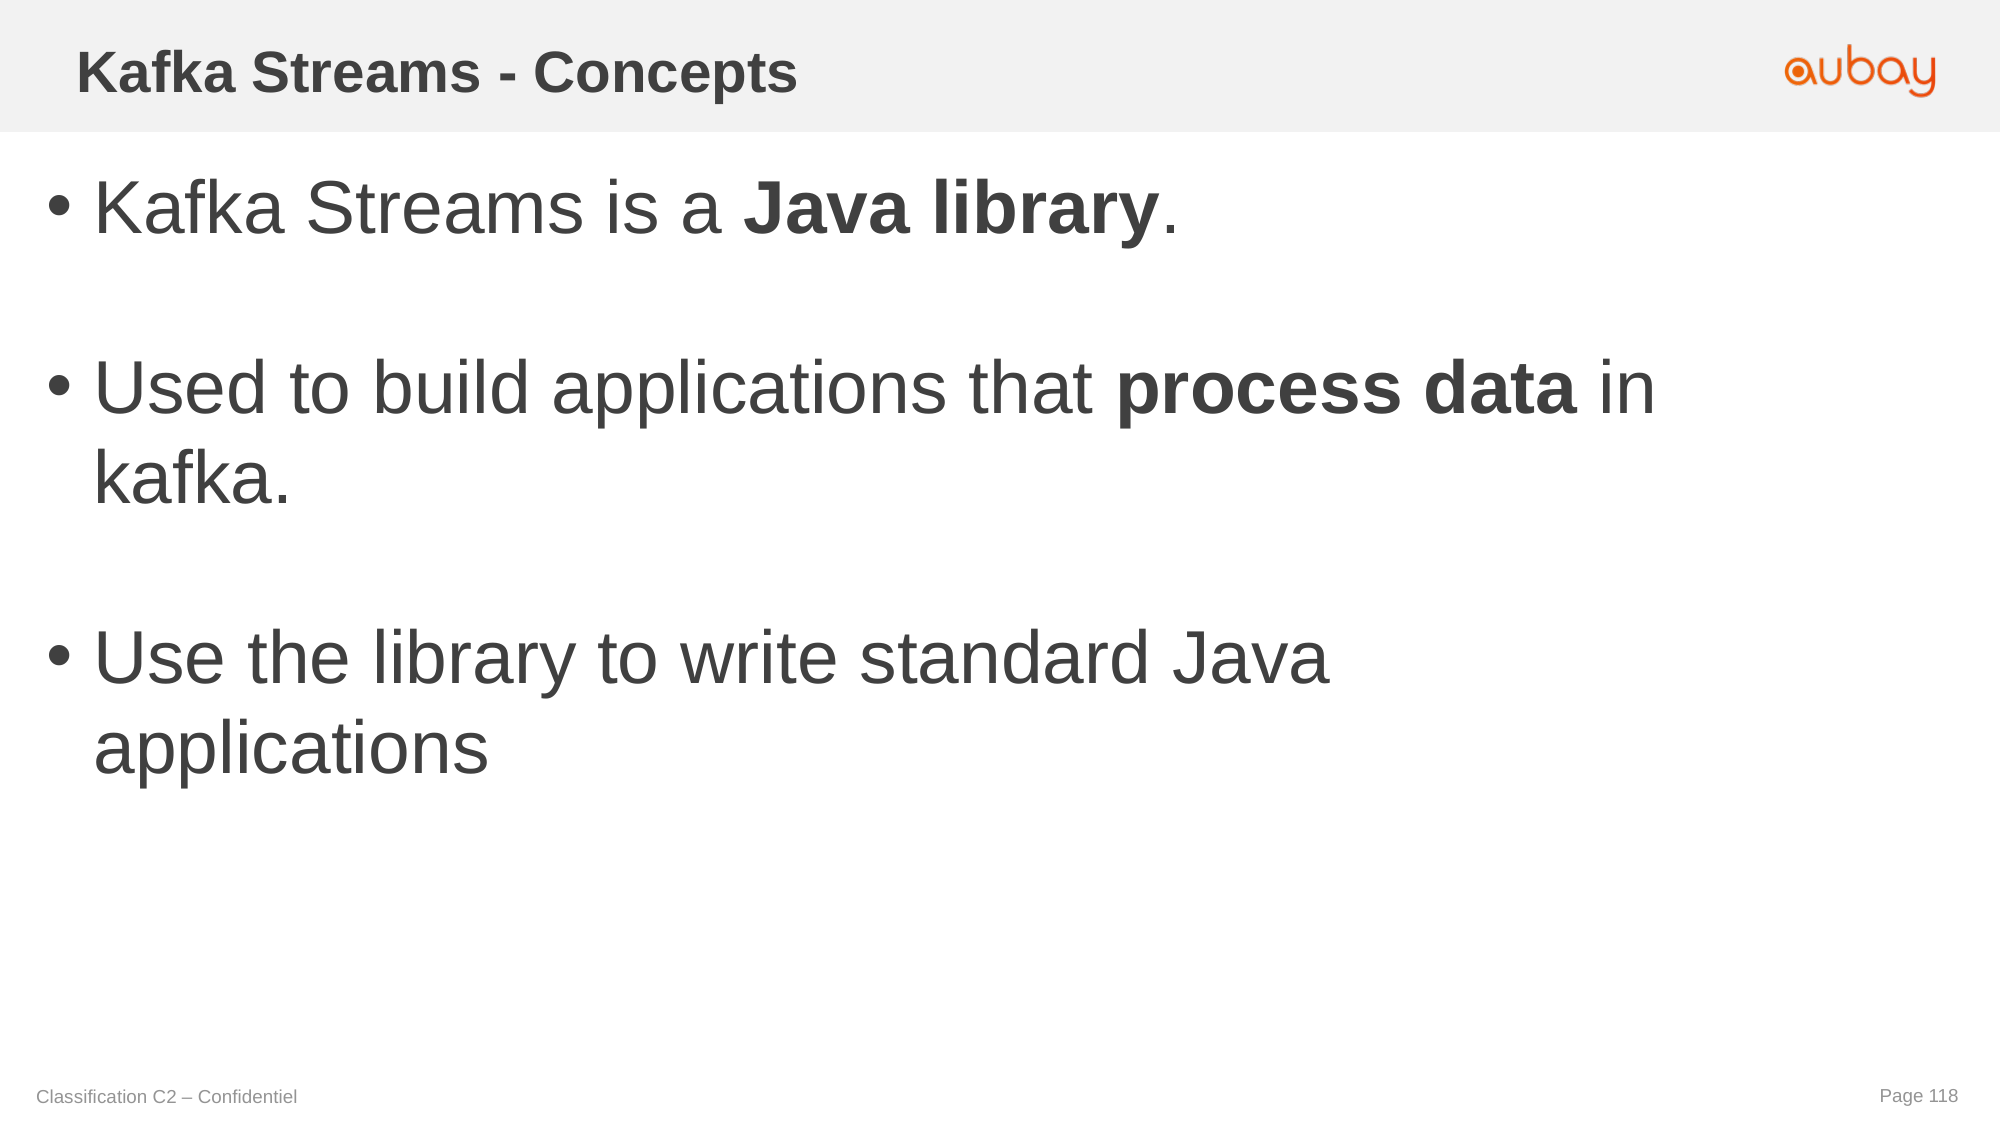

Kafka Streams - Concepts
Kafka Streams is a Java library.

Used to build applications that process data in kafka.

Use the library to write standard Java applications